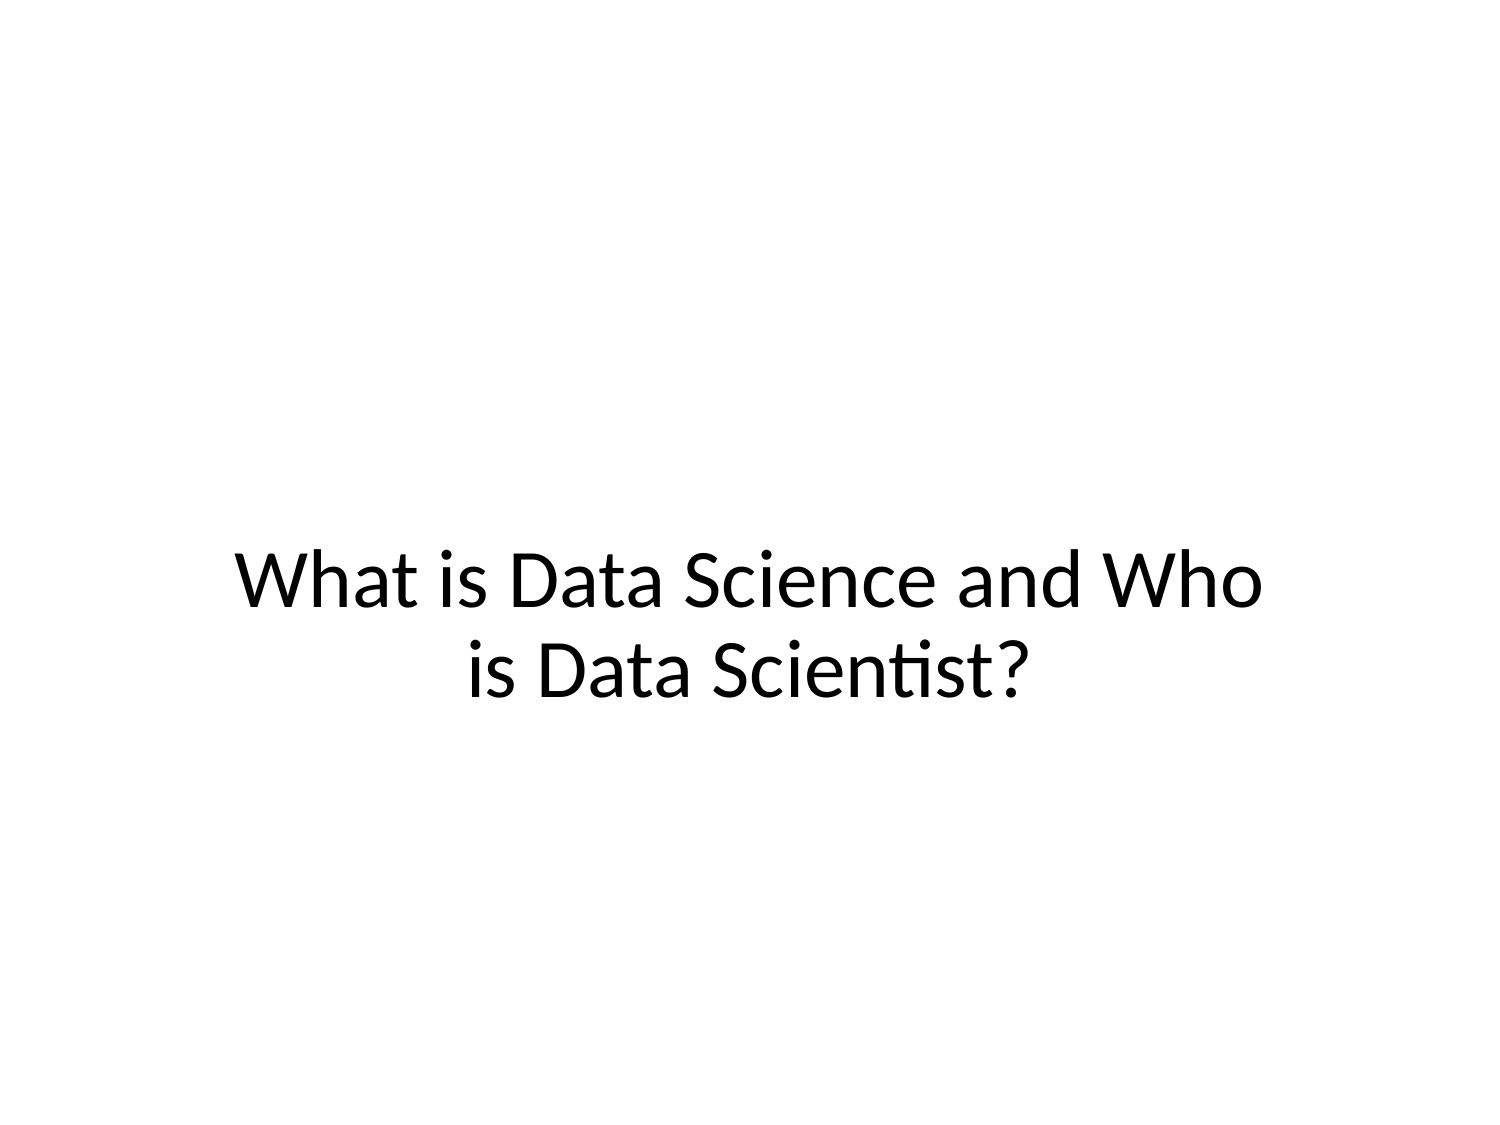

What is Data Science and Who is Data Scientist?